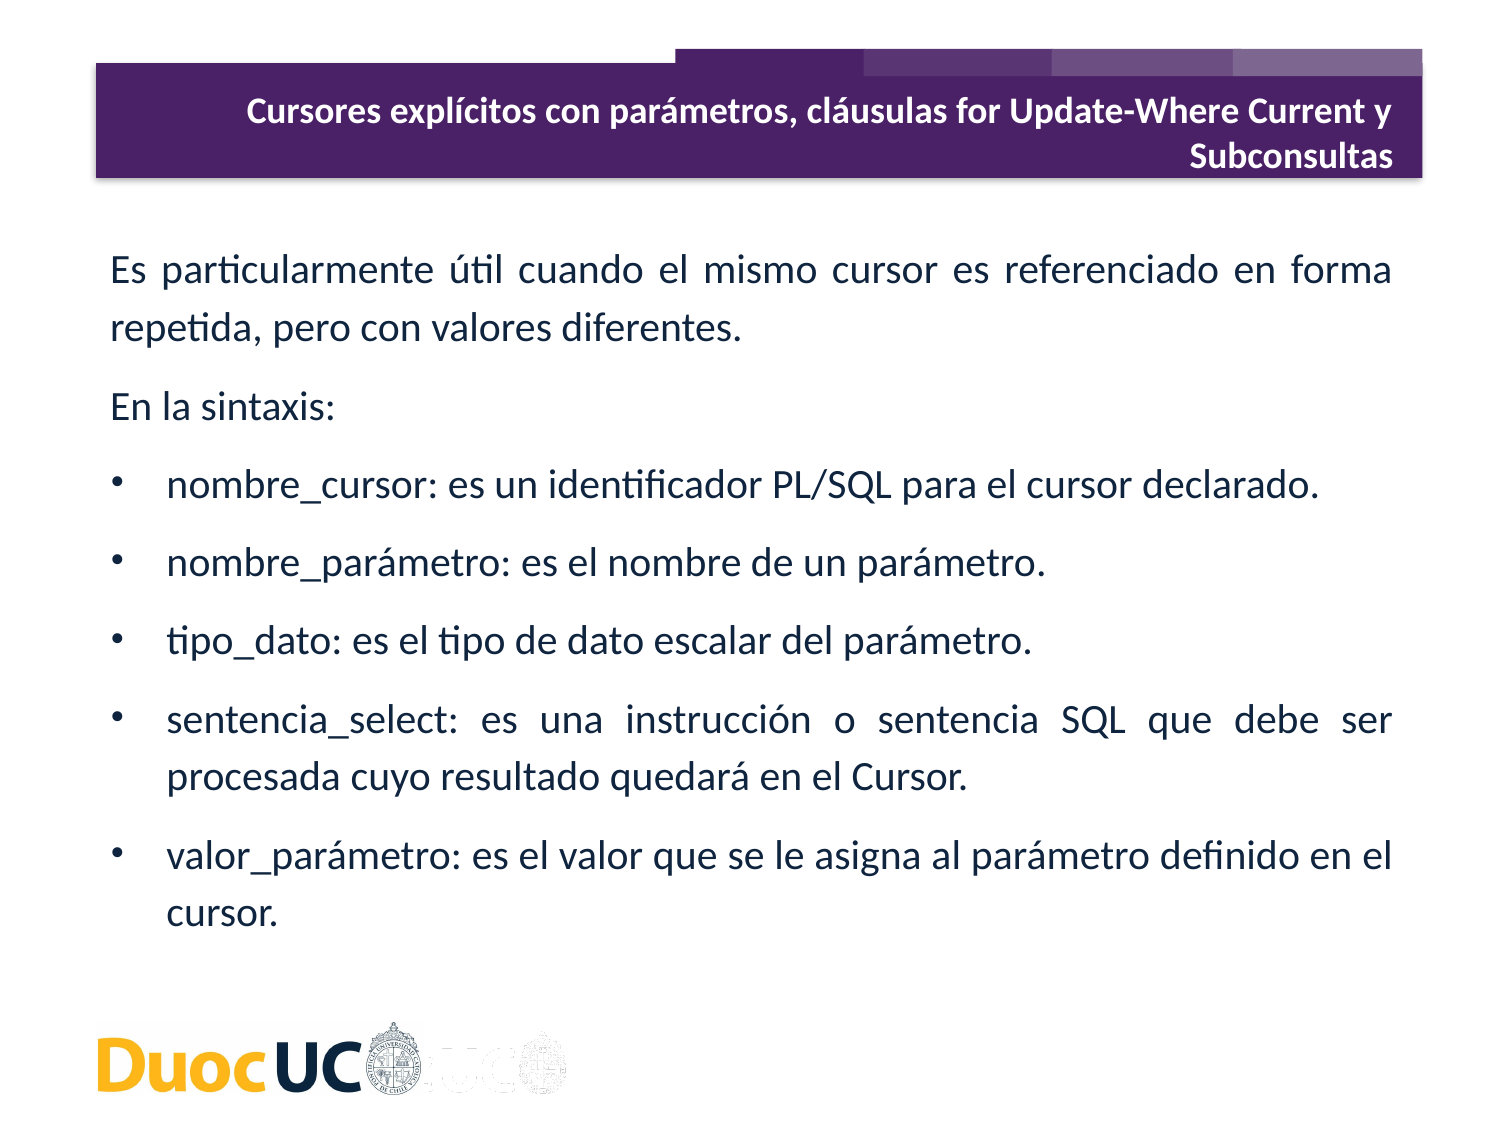

Cursores explícitos con parámetros, cláusulas for Update-Where Current y Subconsultas
Es particularmente útil cuando el mismo cursor es referenciado en forma repetida, pero con valores diferentes.
En la sintaxis:
nombre_cursor: es un identificador PL/SQL para el cursor declarado.
nombre_parámetro: es el nombre de un parámetro.
tipo_dato: es el tipo de dato escalar del parámetro.
sentencia_select: es una instrucción o sentencia SQL que debe ser procesada cuyo resultado quedará en el Cursor.
valor_parámetro: es el valor que se le asigna al parámetro definido en el cursor.